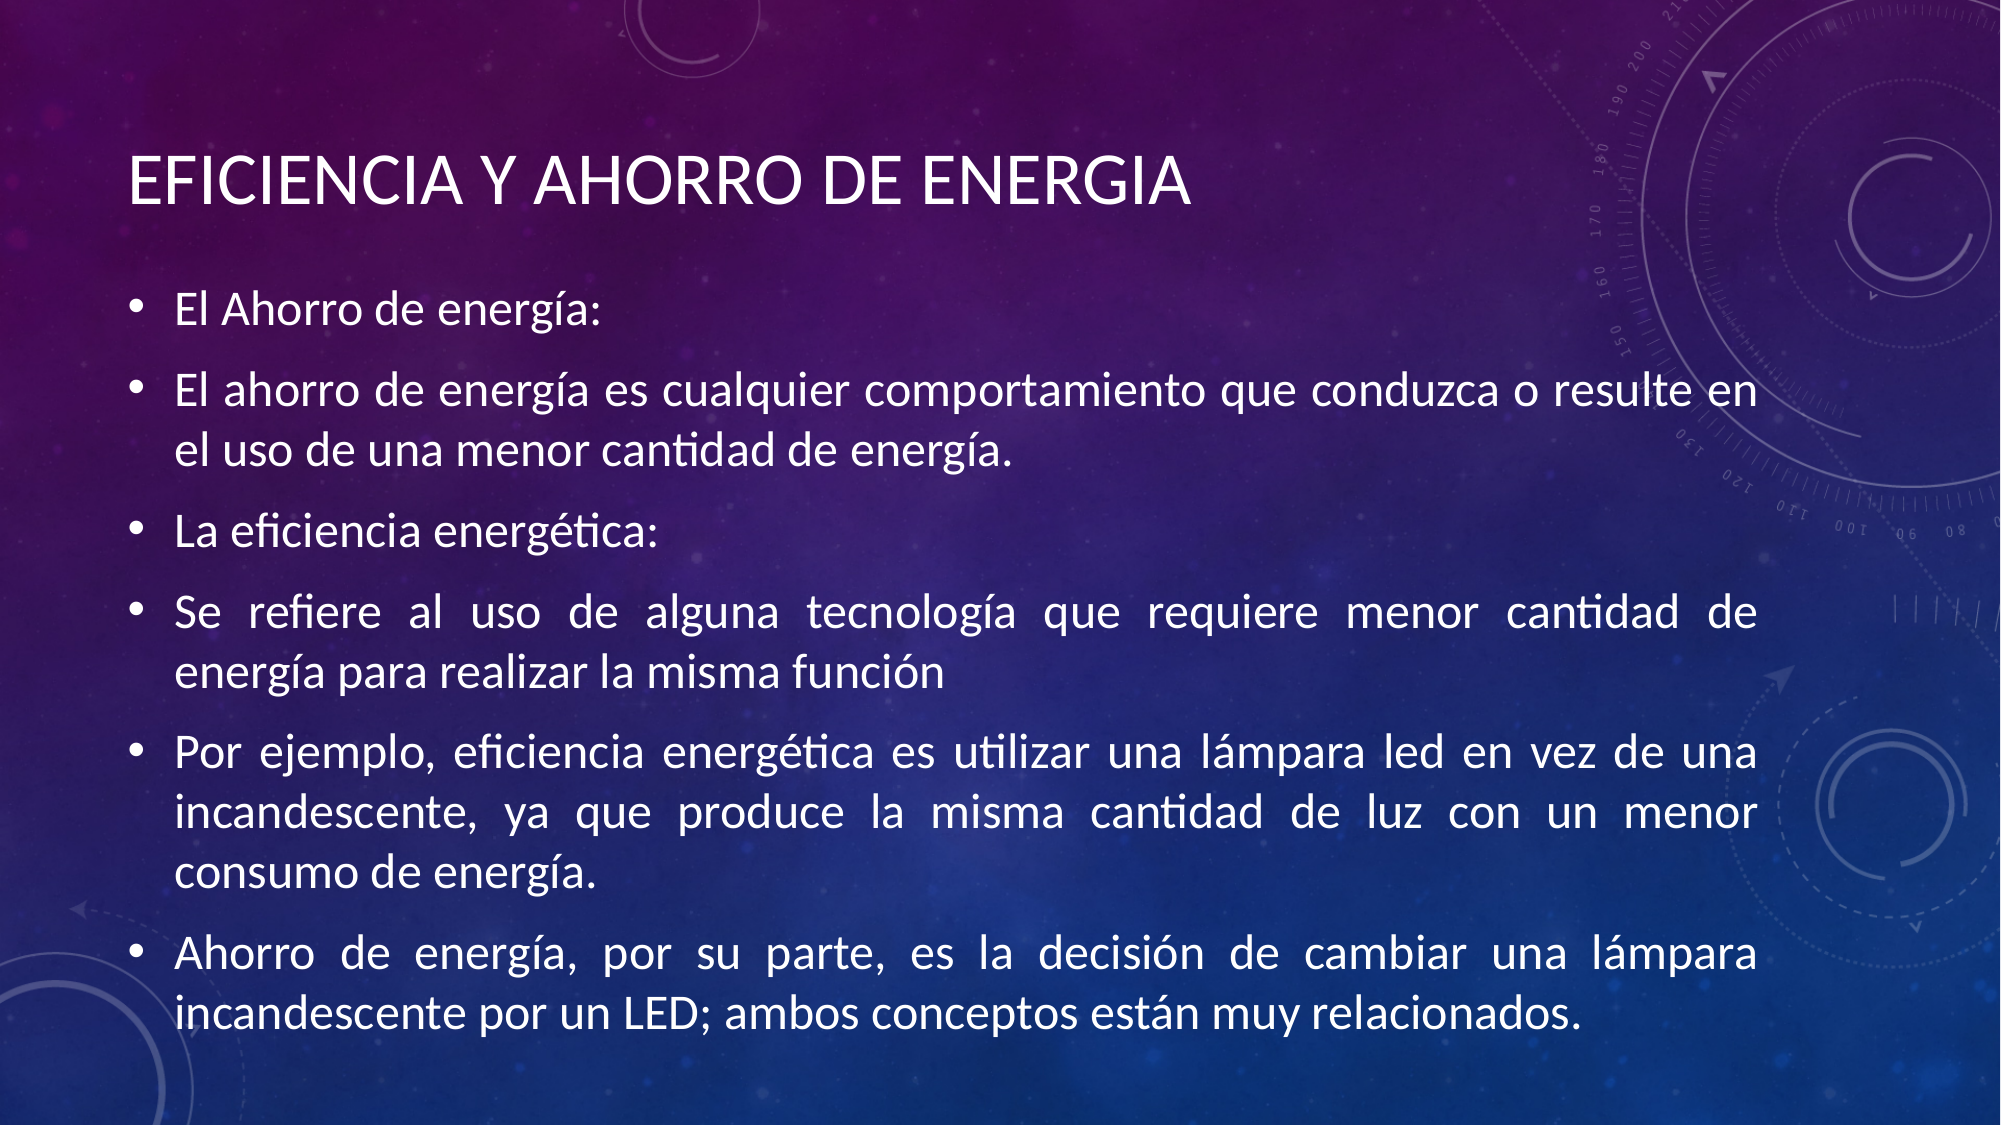

# Eficiencia Y AHORRO DE energIa
El Ahorro de energía:
El ahorro de energía es cualquier comportamiento que conduzca o resulte en el uso de una menor cantidad de energía.
La eficiencia energética:
Se refiere al uso de alguna tecnología que requiere menor cantidad de energía para realizar la misma función
Por ejemplo, eficiencia energética es utilizar una lámpara led en vez de una incandescente, ya que produce la misma cantidad de luz con un menor consumo de energía.
Ahorro de energía, por su parte, es la decisión de cambiar una lámpara incandescente por un LED; ambos conceptos están muy relacionados.